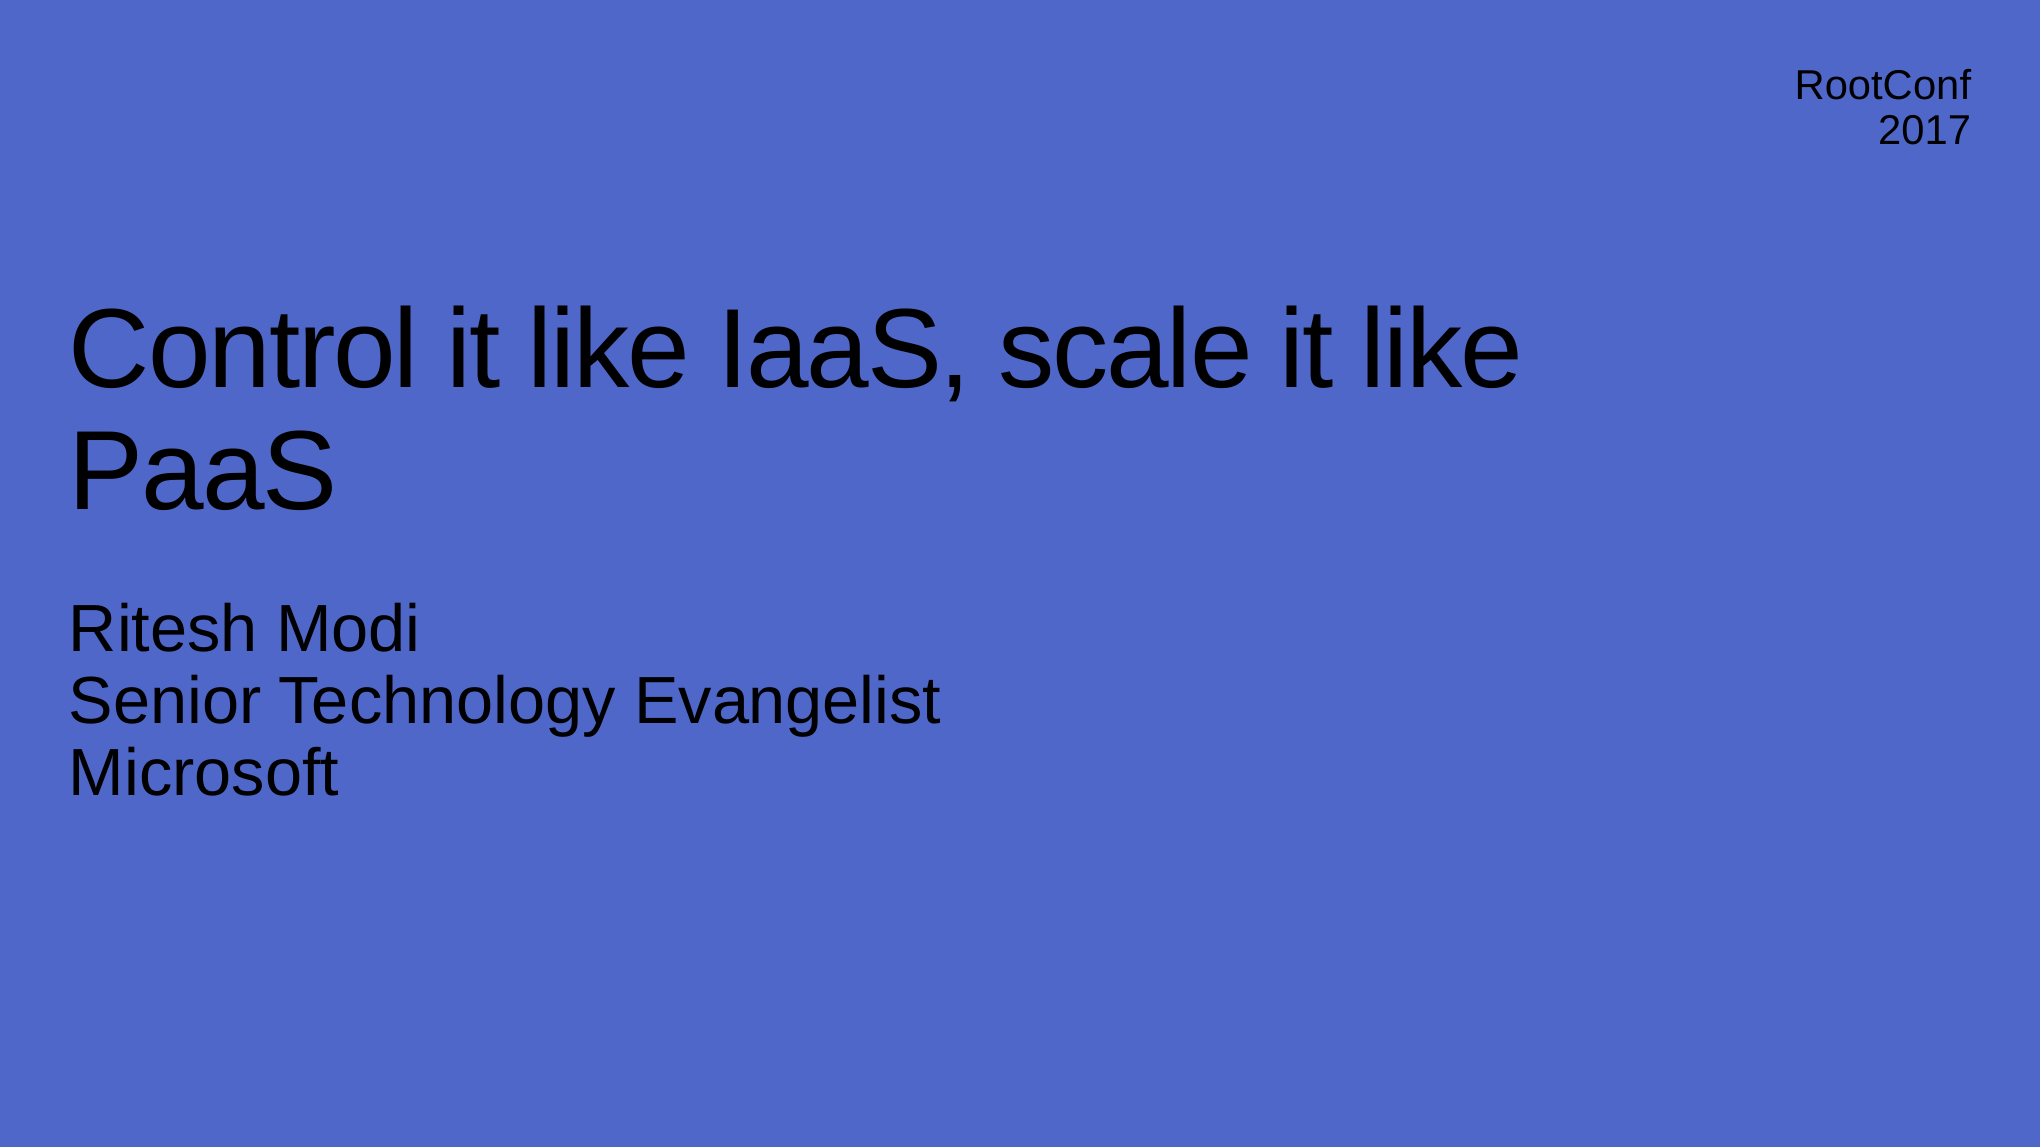

RootConf 2017
# Control it like IaaS, scale it like PaaS
Ritesh Modi
Senior Technology Evangelist
Microsoft